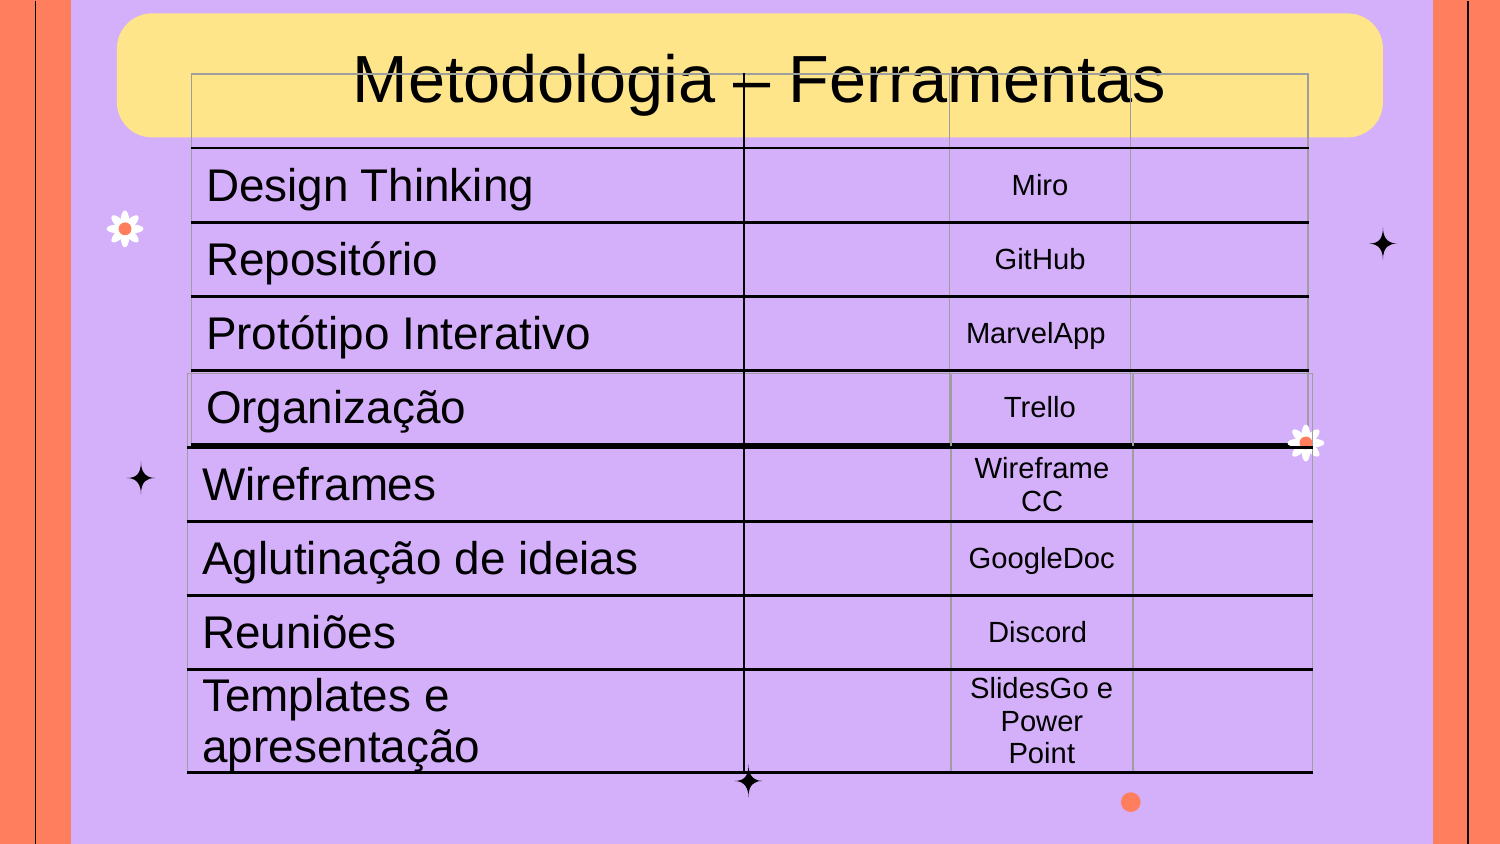

# Metodologia – Ferramentas
|  |  |  |  |
| --- | --- | --- | --- |
| Design Thinking |  | Miro |  |
| Repositório |  | GitHub |  |
| Protótipo Interativo |  | MarvelApp |  |
| Organização |  | Trello |  |
|  |  |  |  |
| --- | --- | --- | --- |
| Wireframes |  | Wireframe CC |  |
| Aglutinação de ideias |  | GoogleDoc |  |
| Reuniões |  | Discord |  |
| Templates e apresentação |  | SlidesGo e Power Point |  |